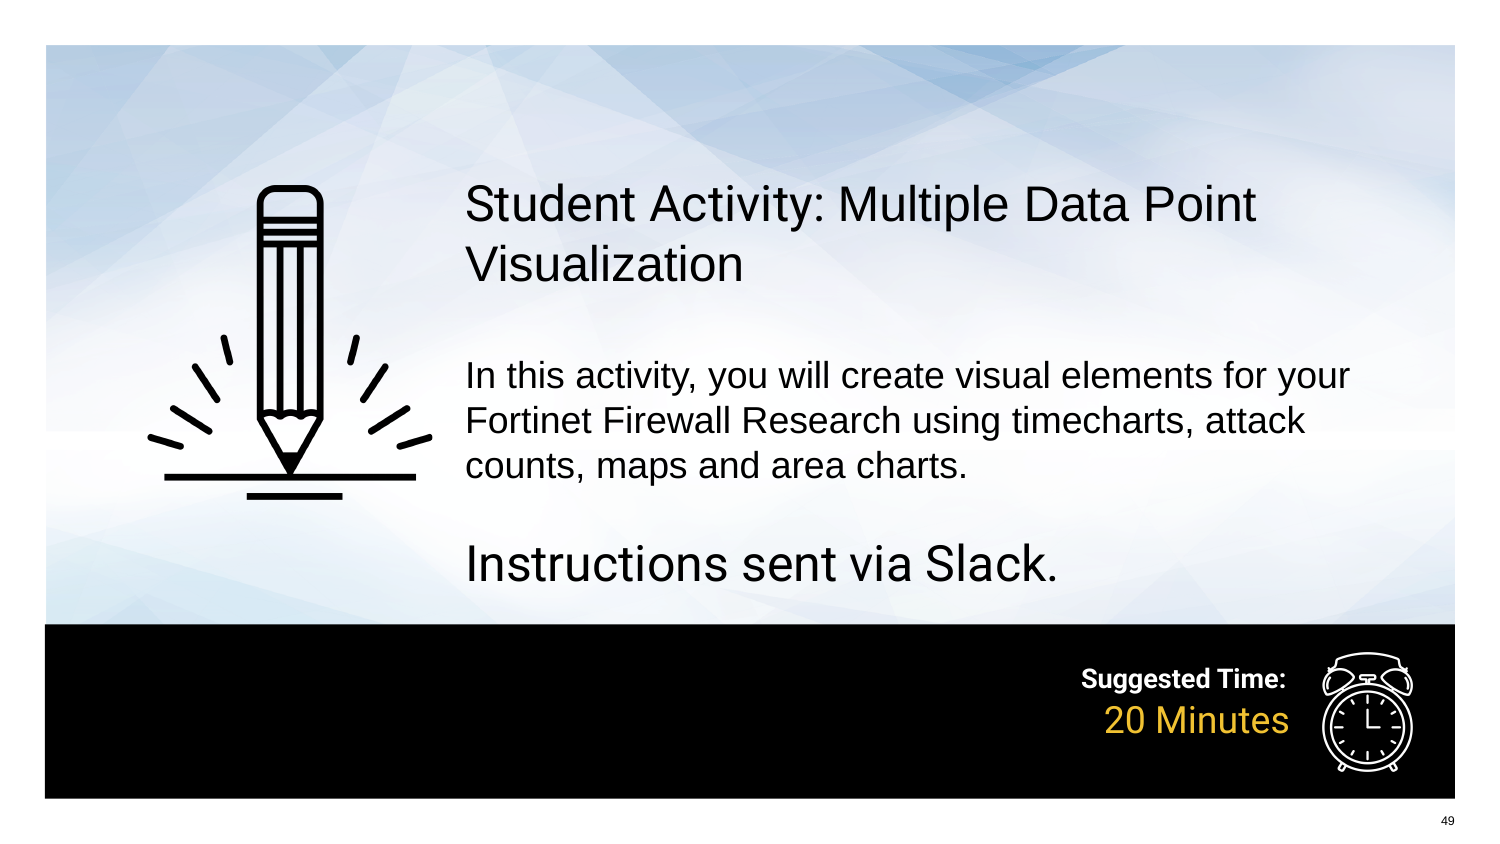

Student Activity: Multiple Data Point Visualization

In this activity, you will create visual elements for your Fortinet Firewall Research using timecharts, attack counts, maps and area charts.

Instructions sent via Slack.
# 20 Minutes

49